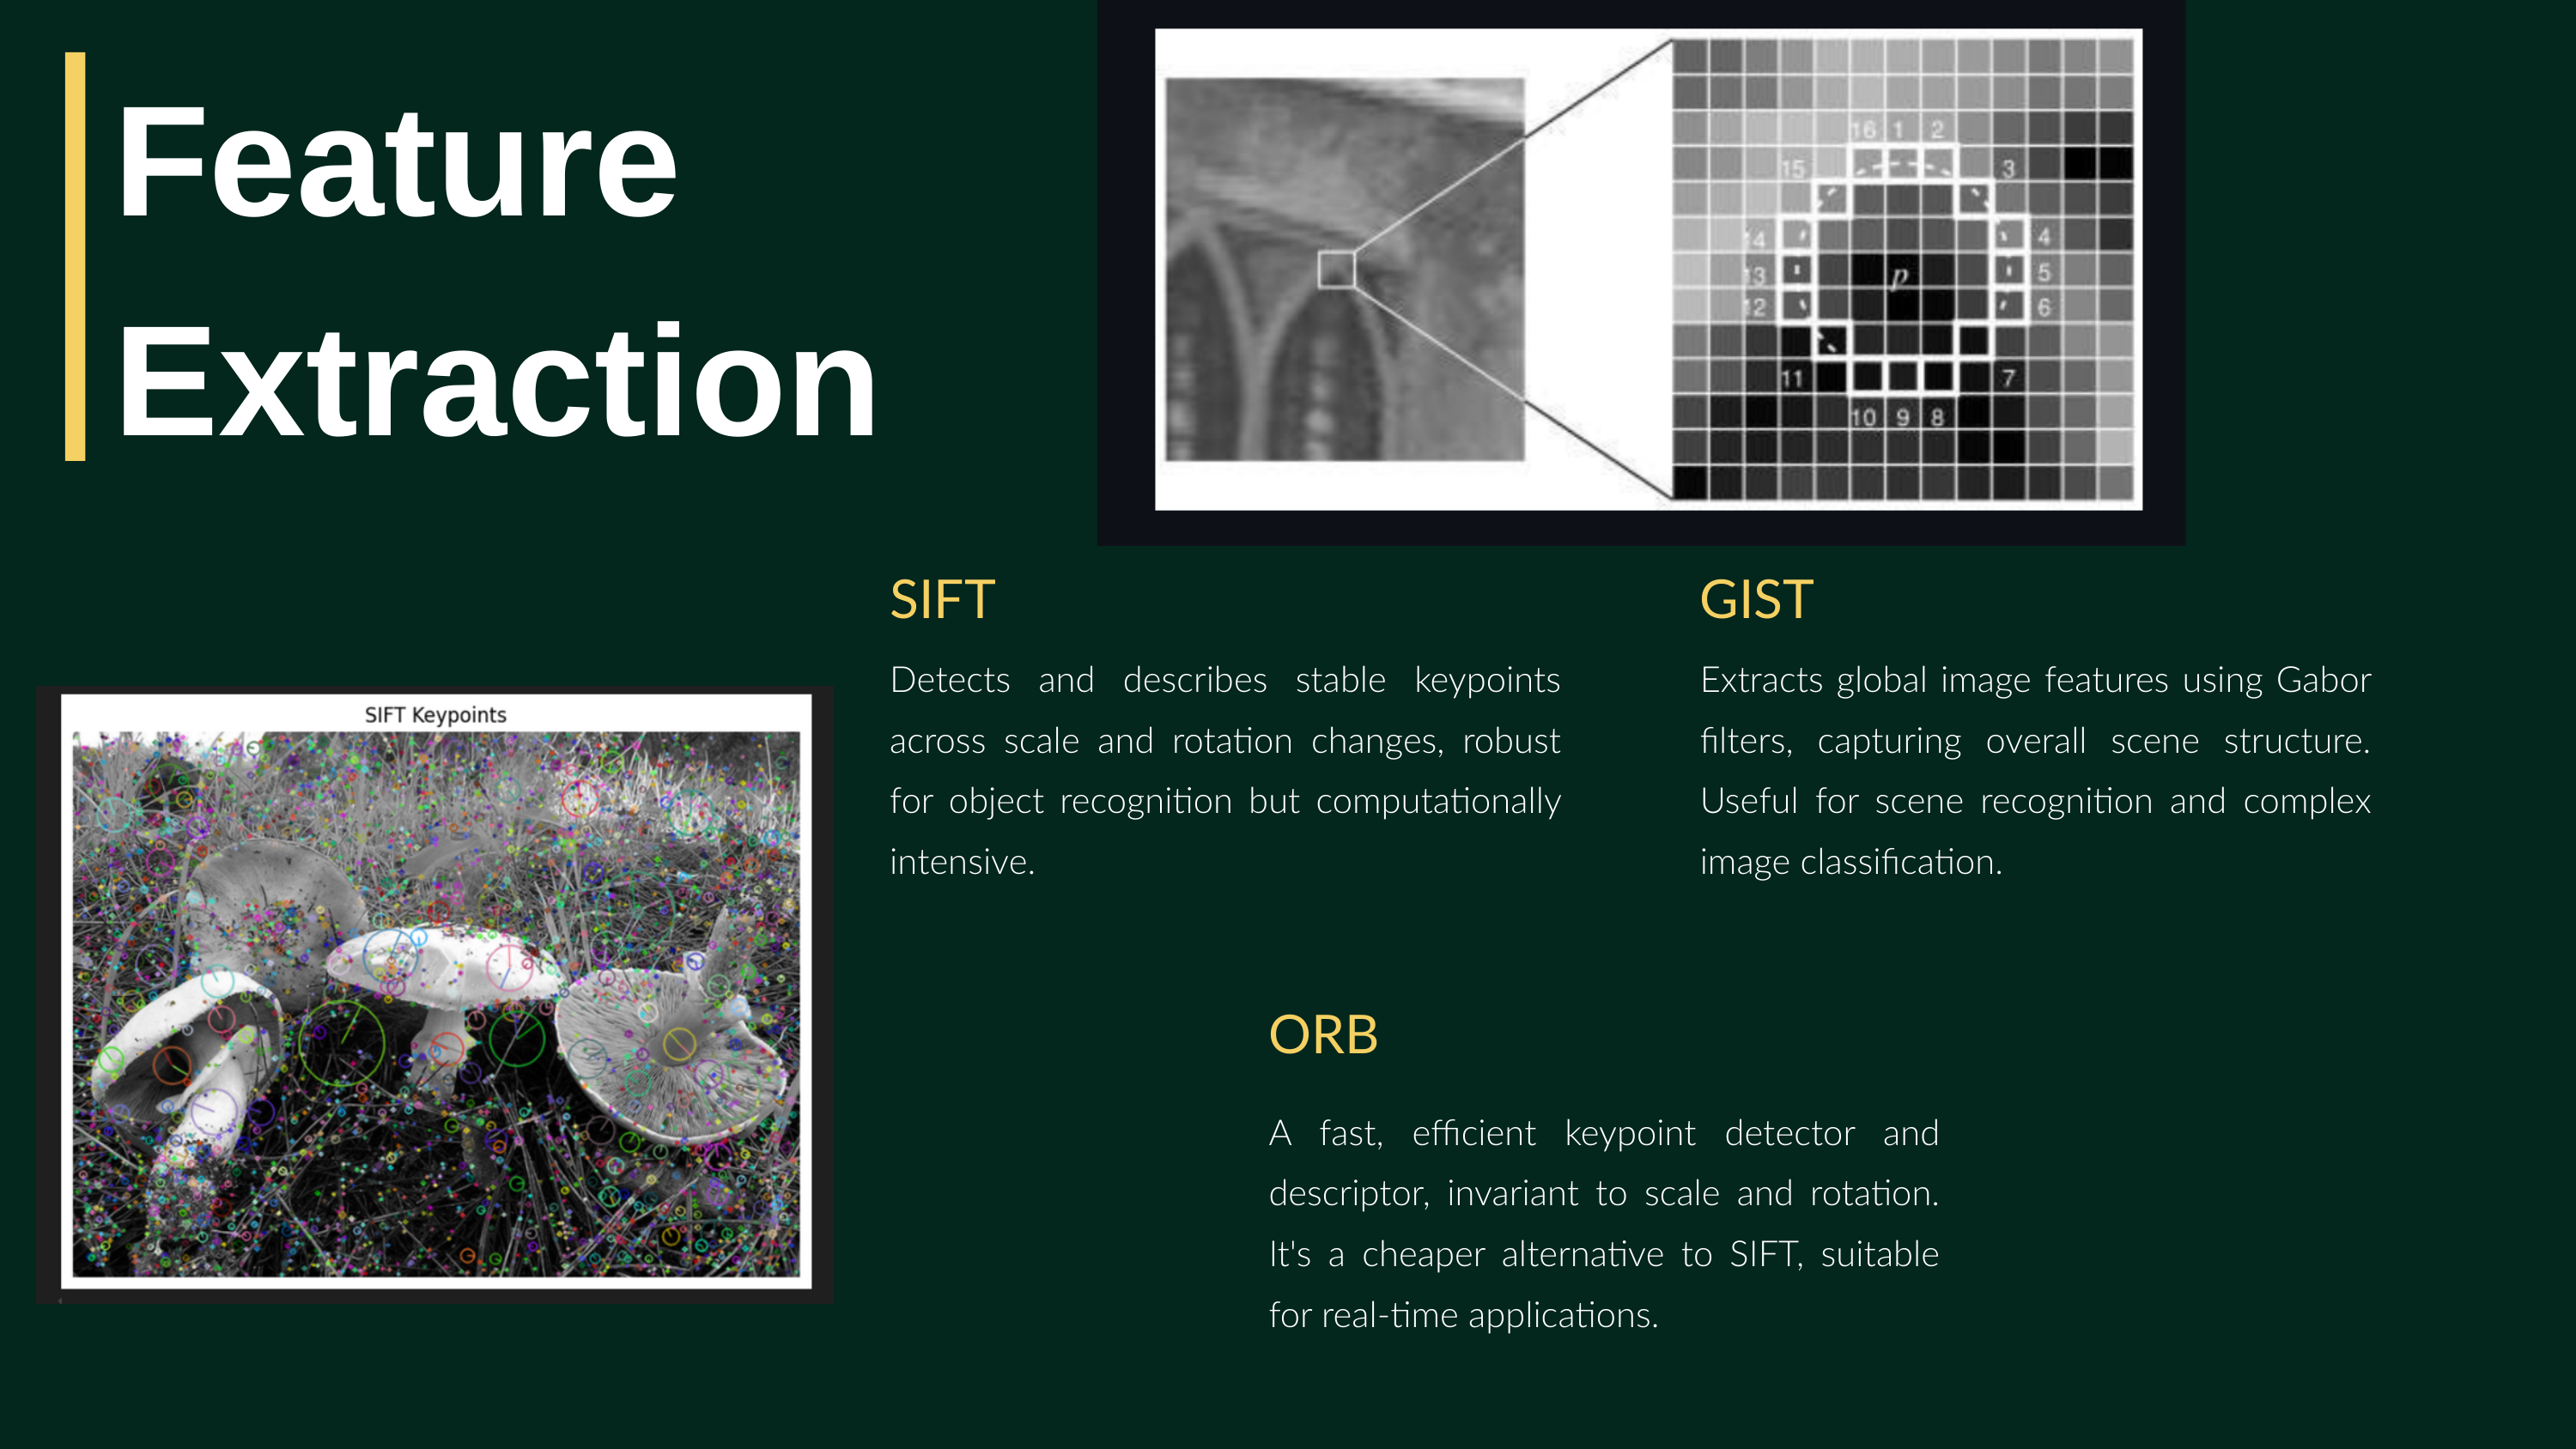

Feature Extraction

SIFT
GIST
Detects and describes stable keypoints across scale and rotation changes, robust for object recognition but computationally intensive.
Extracts global image features using Gabor filters, capturing overall scene structure. Useful for scene recognition and complex image classification.

ORB
A fast, efficient keypoint detector and descriptor, invariant to scale and rotation. It's a cheaper alternative to SIFT, suitable for real-time applications.